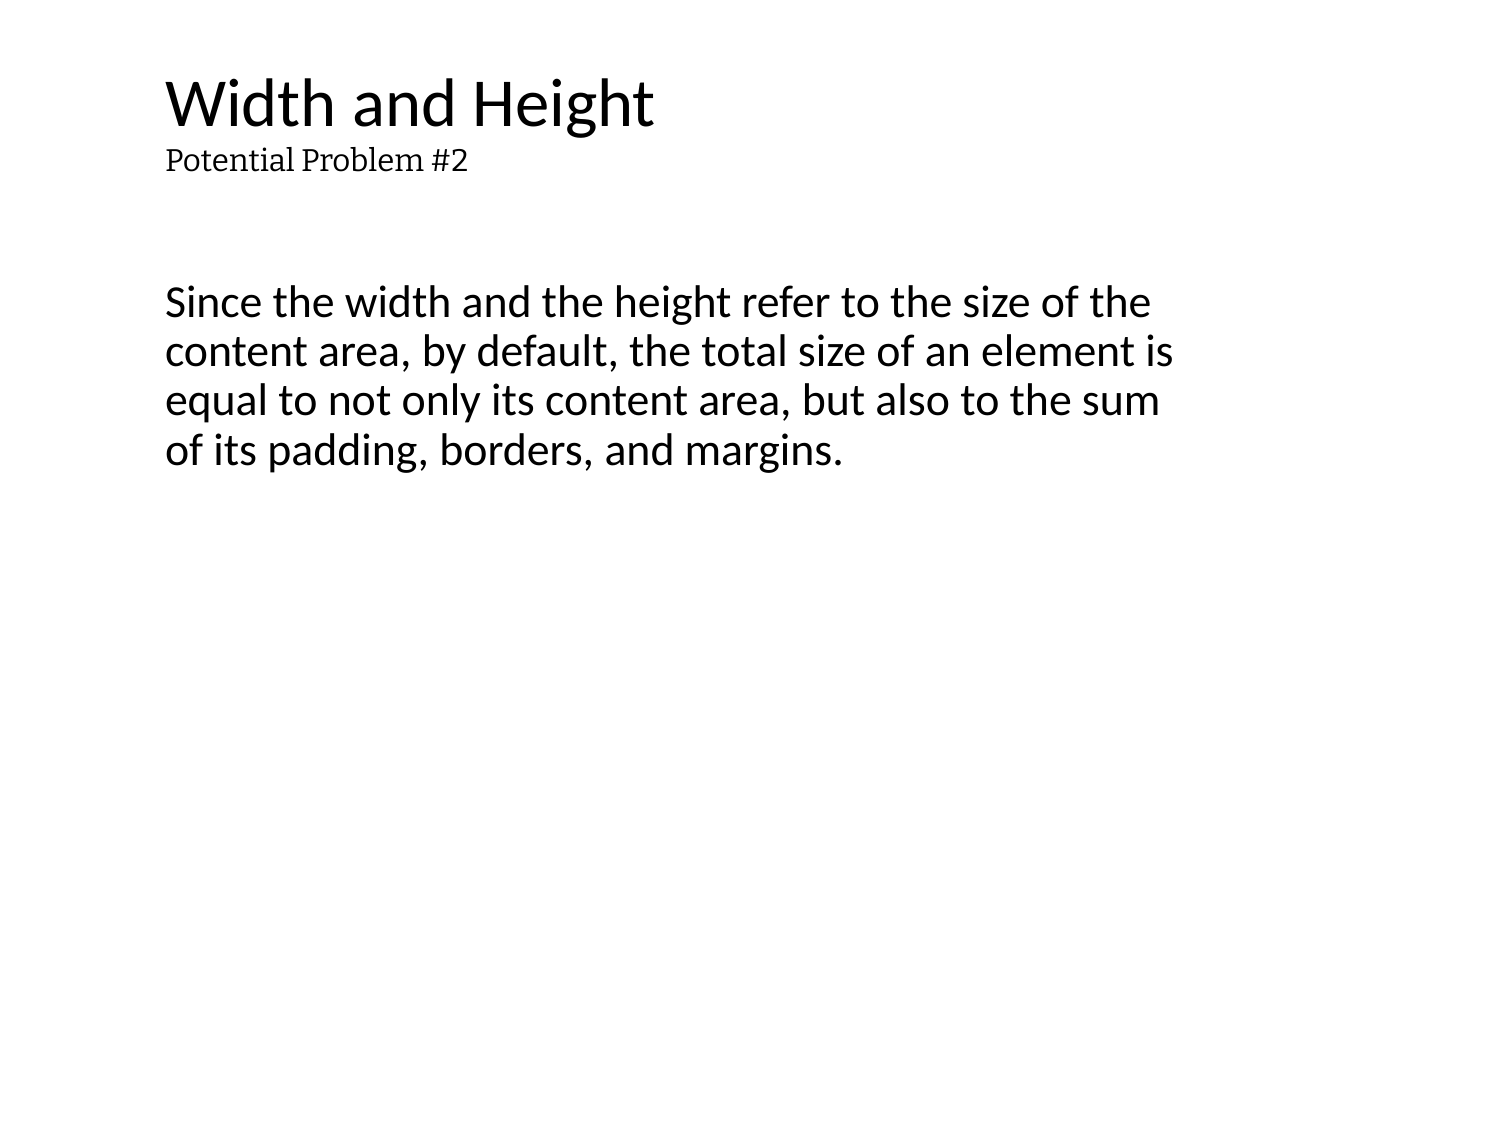

# Width and Height
Potential Problem #2

Since the width and the height refer to the size of the content area, by default, the total size of an element is equal to not only its content area, but also to the sum of its padding, borders, and margins.
73